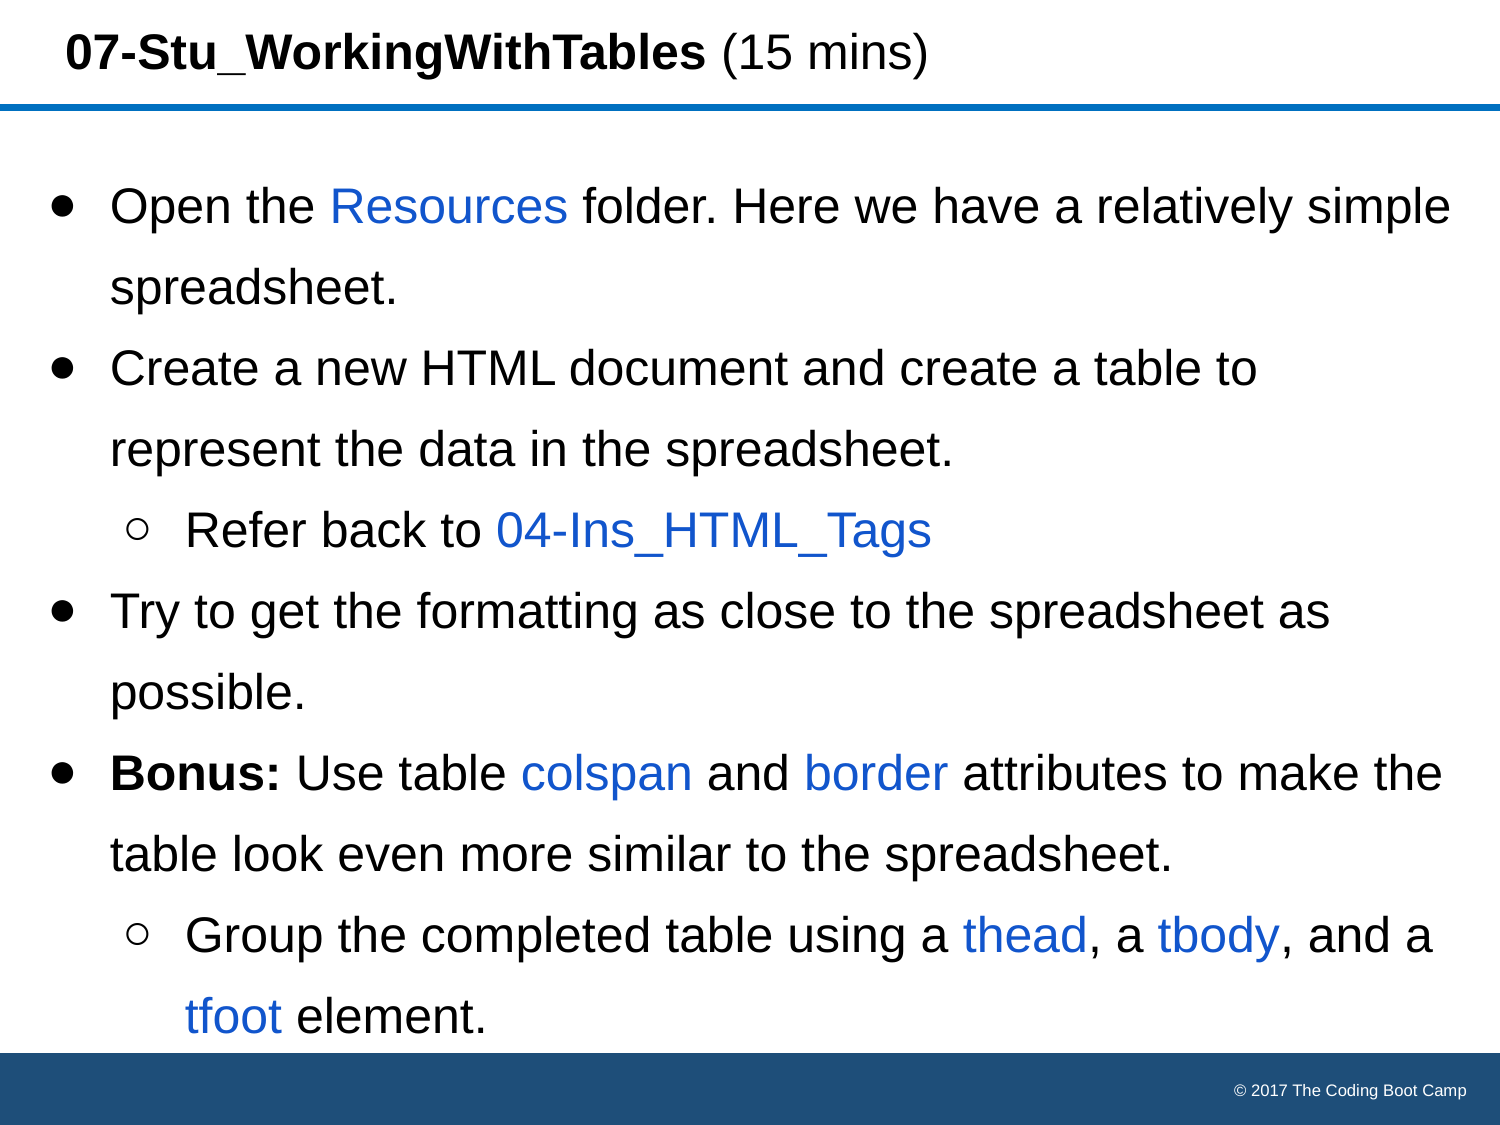

# 07-Stu_WorkingWithTables (15 mins)
Open the Resources folder. Here we have a relatively simple spreadsheet.
Create a new HTML document and create a table to represent the data in the spreadsheet.
Refer back to 04-Ins_HTML_Tags
Try to get the formatting as close to the spreadsheet as possible.
Bonus: Use table colspan and border attributes to make the table look even more similar to the spreadsheet.
Group the completed table using a thead, a tbody, and a tfoot element.